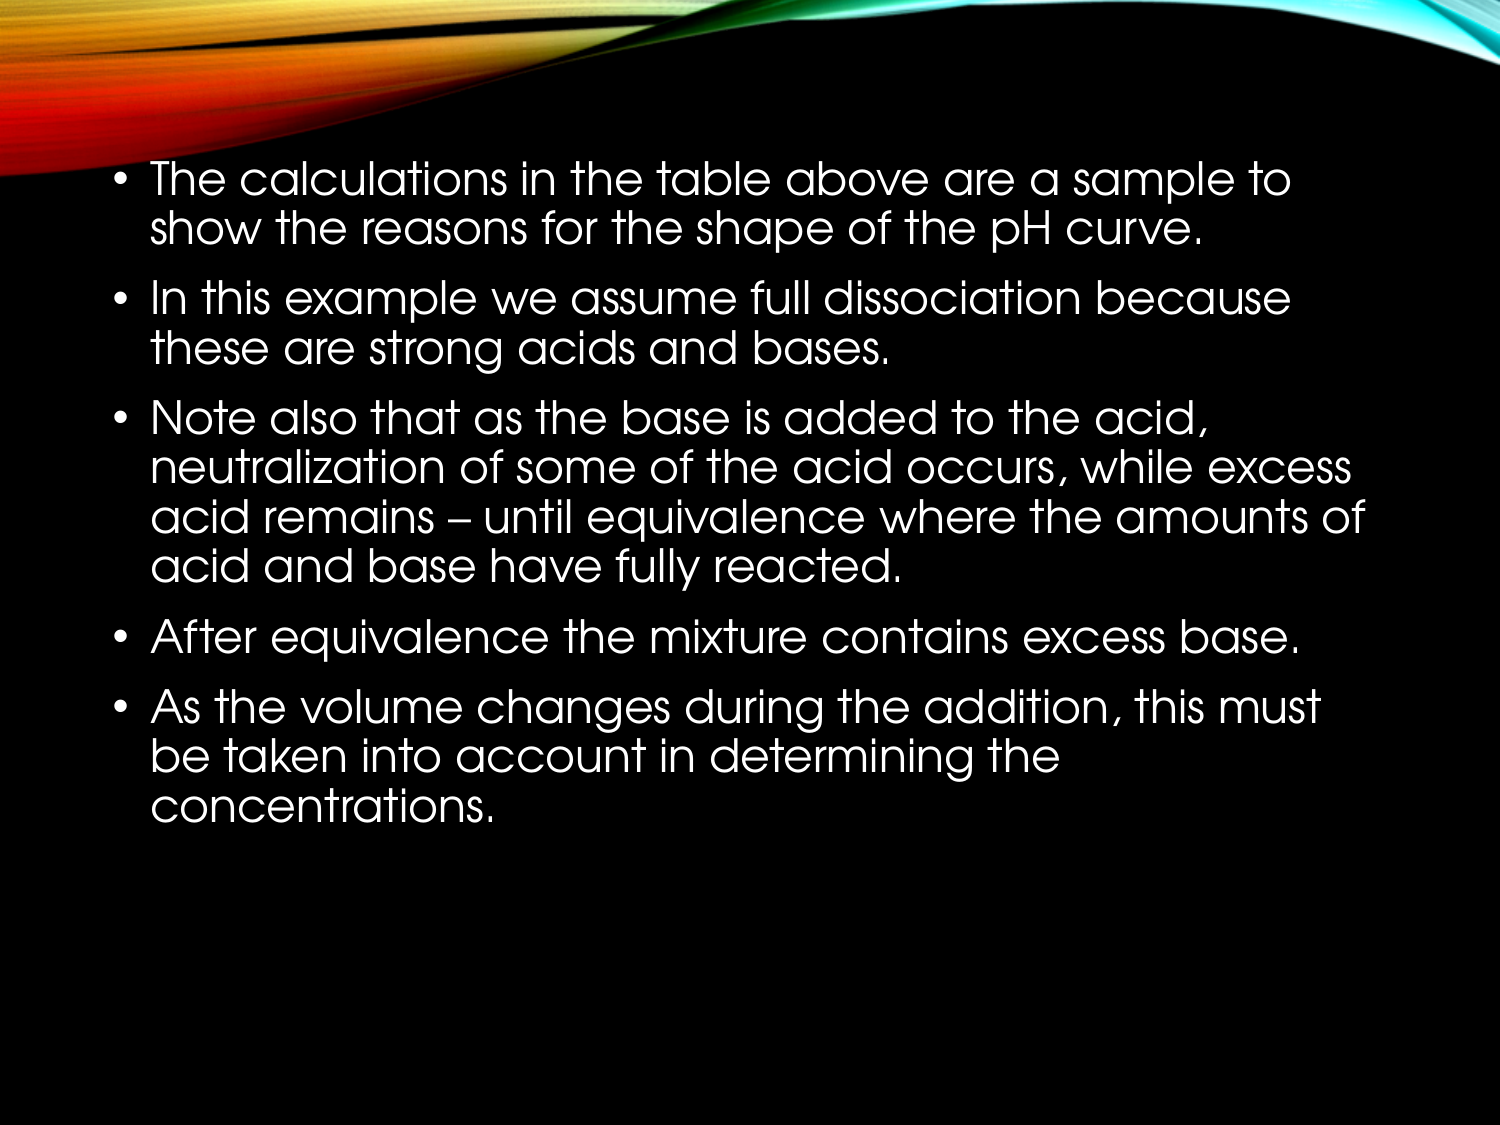

The calculations in the table above are a sample to show the reasons for the shape of the pH curve.
In this example we assume full dissociation because these are strong acids and bases.
Note also that as the base is added to the acid, neutralization of some of the acid occurs, while excess acid remains – until equivalence where the amounts of acid and base have fully reacted.
After equivalence the mixture contains excess base.
As the volume changes during the addition, this must be taken into account in determining the concentrations.